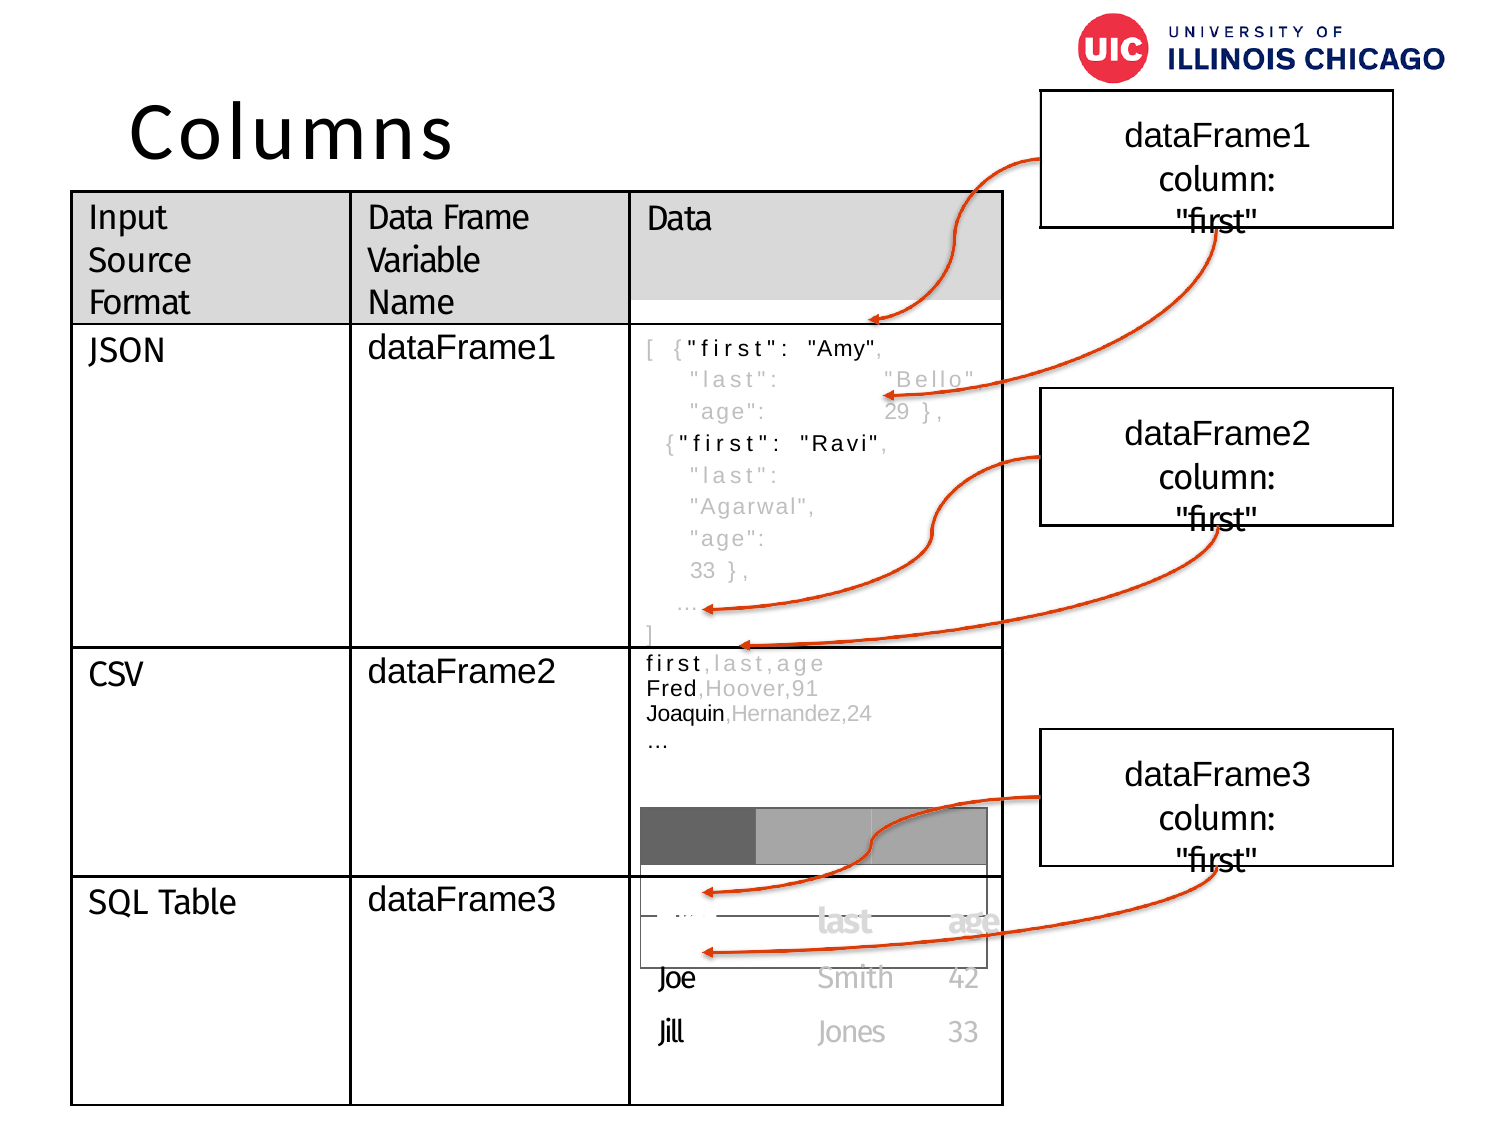

# Columns

dataFrame1
column: "first"

| Input Source Format | Data Frame Variable Name | Data |
| --- | --- | --- |
| JSON | dataFrame1 | [ {"first": "Amy", "last": "Bello", "age": 29 }, {"first": "Ravi", "last": "Agarwal", "age": 33 }, … ] |
| CSV | dataFrame2 | first,last,age Fred,Hoover,91 Joaquin,Hernandez,24 … |
| SQL Table | dataFrame3 | first last age Joe Smith 42 Jill Jones 33 |

dataFrame2
column: "first"

dataFrame3
column: "first"

55